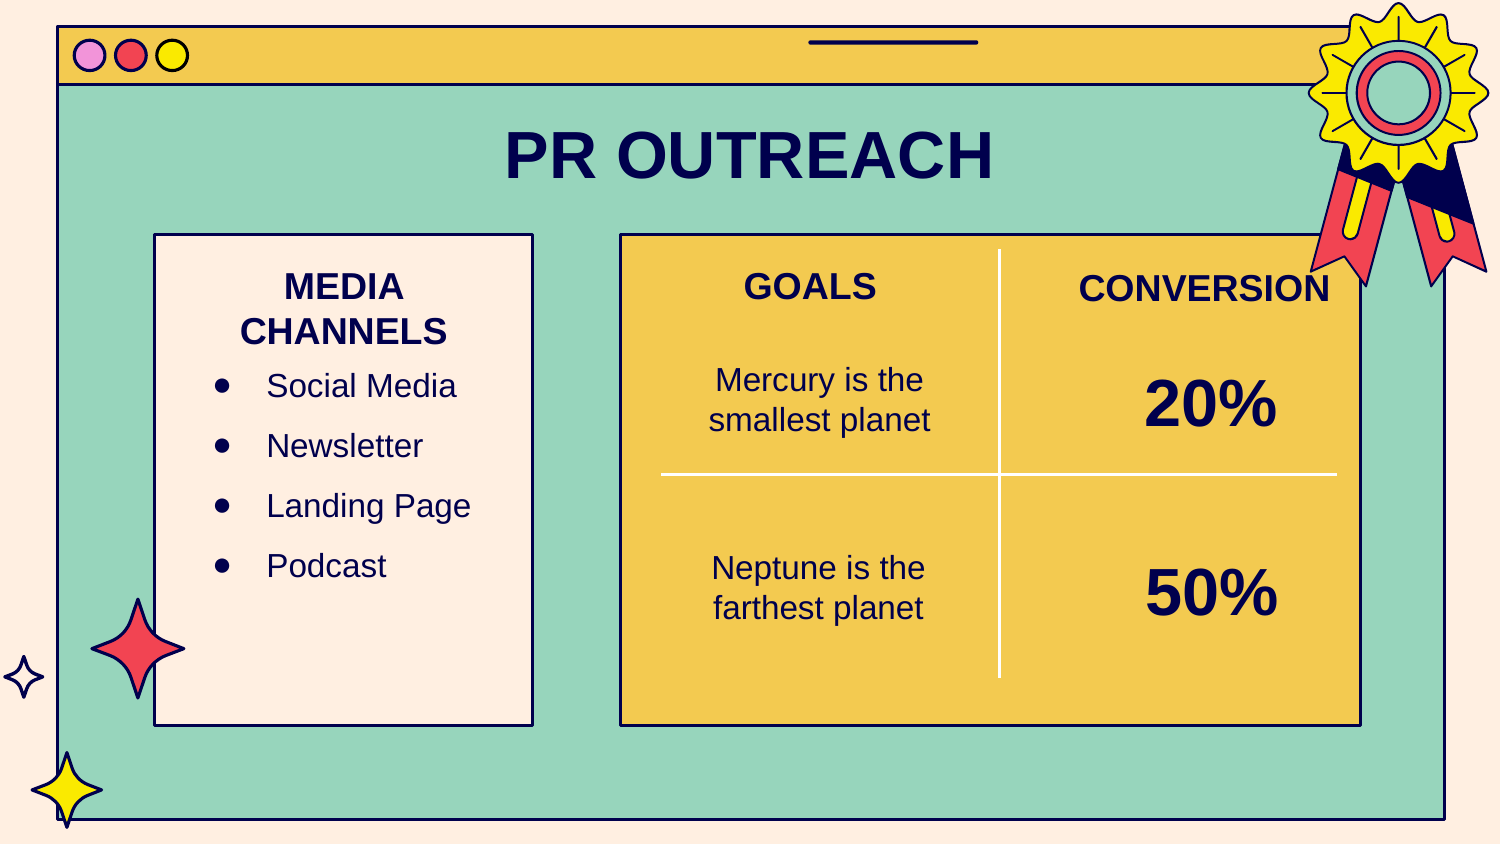

# PR OUTREACH

MEDIA CHANNELS
GOALS
CONVERSION
Social Media
Newsletter
Landing Page
Podcast
Mercury is the smallest planet
20%
Neptune is the farthest planet

50%